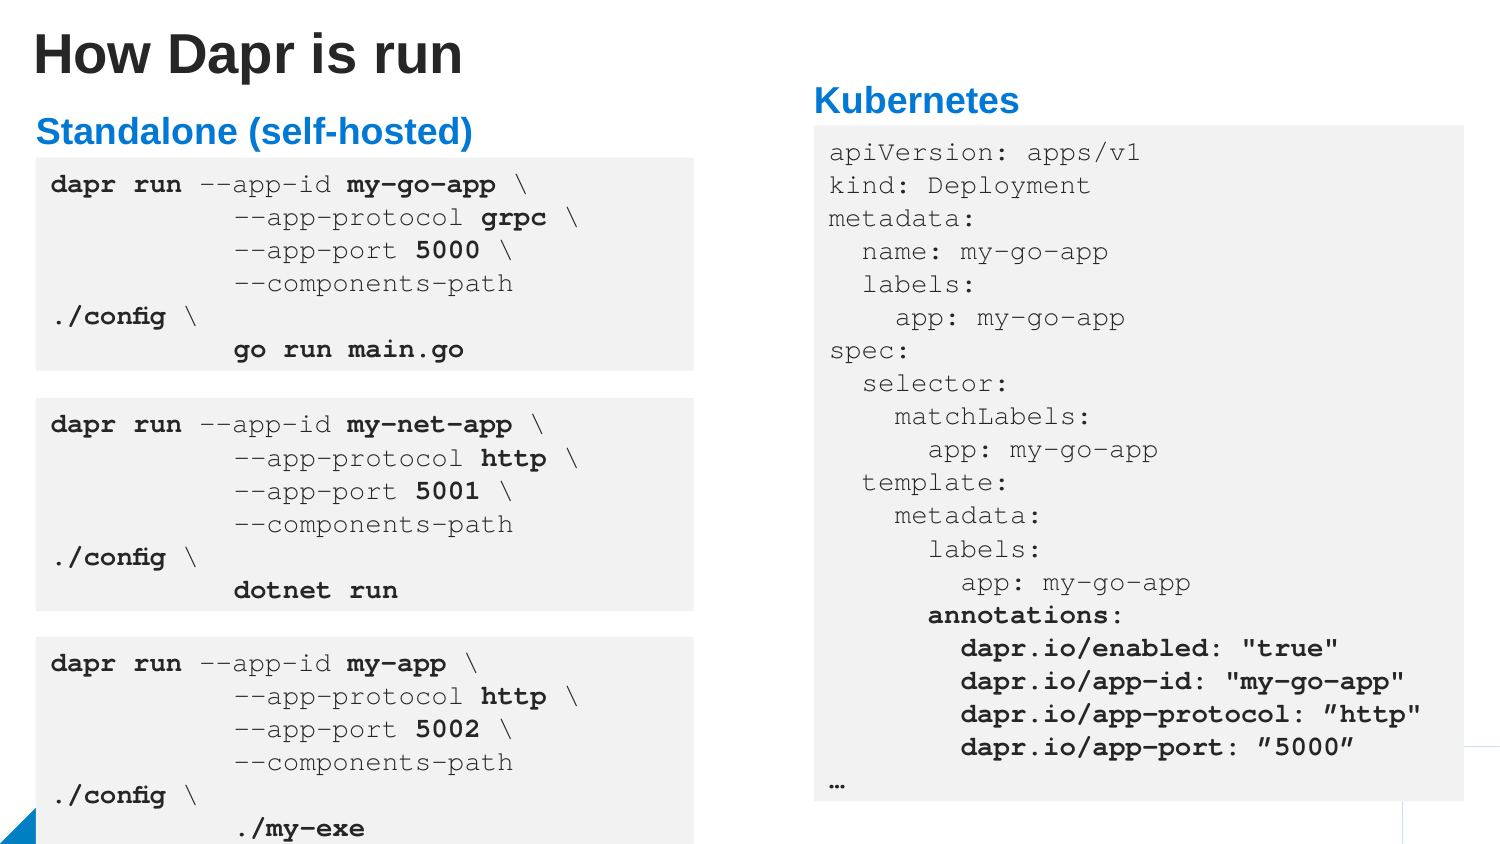

How Dapr is run
Kubernetes
apiVersion: apps/v1
kind: Deployment
metadata:
  name: my-go-app
  labels:
    app: my-go-app
spec:
  selector:
    matchLabels:
      app: my-go-app
  template:
    metadata:
      labels:
        app: my-go-app
      annotations:
        dapr.io/enabled: "true"
        dapr.io/app-id: "my-go-app"
        dapr.io/app-protocol: ”http"
        dapr.io/app-port: ”5000”
…
Standalone (self-hosted)
dapr run --app-id my-go-app \
	  --app-protocol grpc \
	  --app-port 5000 \
	  --components-path ./config \
	  go run main.go
dapr run --app-id my-net-app \
	  --app-protocol http \
	  --app-port 5001 \
	  --components-path ./config \
	  dotnet run
dapr run --app-id my-app \
	  --app-protocol http \
	  --app-port 5002 \
	  --components-path ./config \
	  ./my-exe